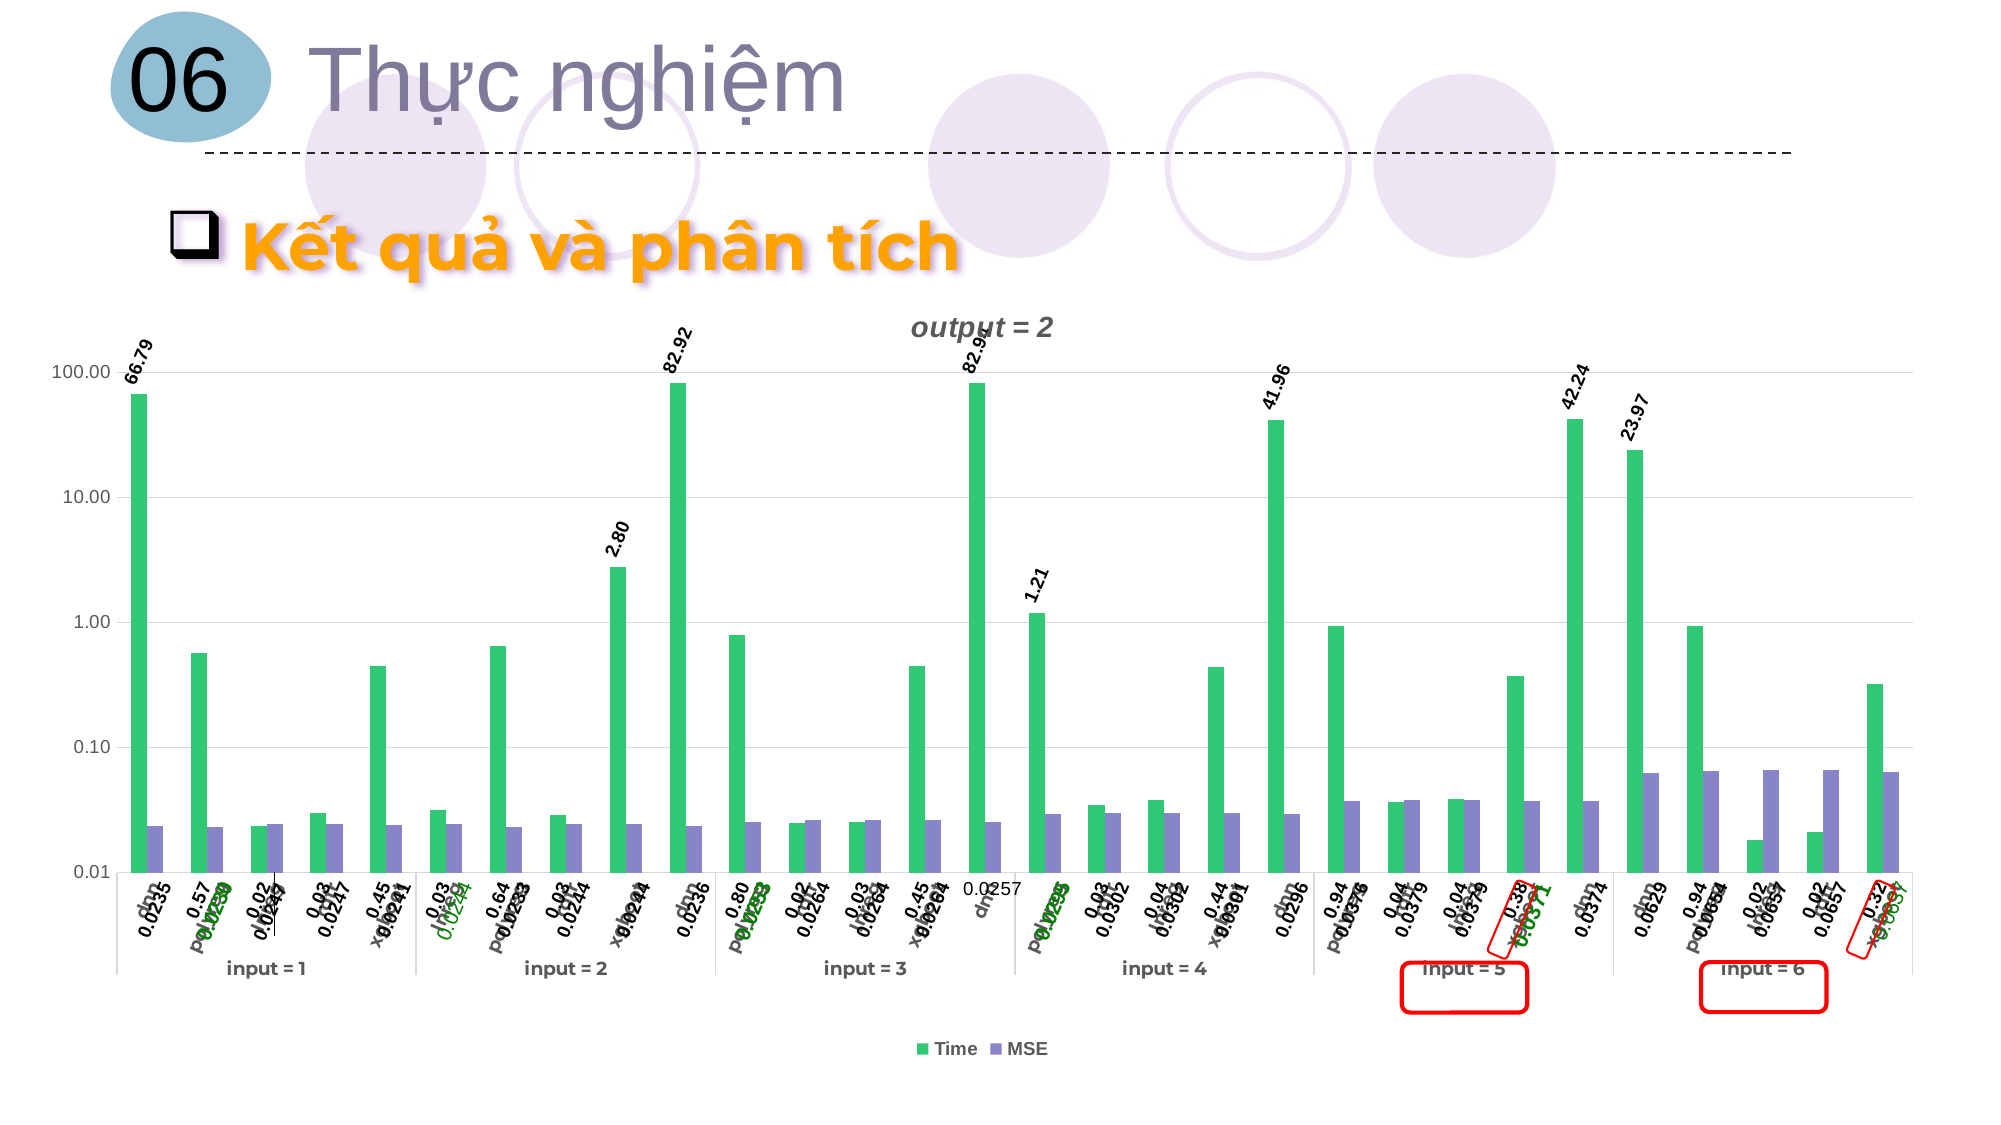

Thực nghiệm

06
Kết quả và phân tích

### Chart: output = 2

| Category | Time | MSE |
|---|---|---|
| dnn | 66.7945106 | 0.02345147943 |
| polyreg | 0.5685825348 | 0.02304176052 |
| lnreg | 0.02359962463 | 0.02473288652 |
| rdfr | 0.02988123894 | 0.02473288652 |
| xgboot | 0.4516978264 | 0.02409120692 |
| lnreg | 0.03178977966 | 0.02442733843 |
| polyreg | 0.644649744 | 0.02331517693 |
| rdfr | 0.02905058861 | 0.02442733843 |
| xgboot | 2.800322771 | 0.02443338535 |
| dnn | 82.92106986 | 0.02358295584 |
| polyreg | 0.8011445999 | 0.02531252661 |
| rdfr | 0.02487683296 | 0.02638237877 |
| lnreg | 0.02520132065 | 0.02638237877 |
| xgboot | 0.4529006481 | 0.0263924964 |
| dnn | 82.94106889 | 0.02565399257 |
| polyreg | 1.205425501 | 0.02947913734 |
| rdfr | 0.03472304344 | 0.0301592477 |
| lnreg | 0.03803277016 | 0.0301592477 |
| xgboot | 0.440690279 | 0.03006404427 |
| dnn | 41.96437621 | 0.02956151634 |
| polyreg | 0.9414579868 | 0.03759147726 |
| rdfr | 0.03643751144 | 0.03785950605 |
| lnreg | 0.03905200958 | 0.03785950605 |
| xgboot | 0.3770024776 | 0.03707500677 |
| dnn | 42.24112916 | 0.03738038475 |
| dnn | 23.96595621 | 0.06293351266 |
| polyreg | 0.9436926842 | 0.06544177186 |
| lnreg | 0.0183198452 | 0.06566841791 |
| rdfr | 0.02105164528 | 0.06566841791 |
| xgboot | 0.3216190338 | 0.06371545172 |